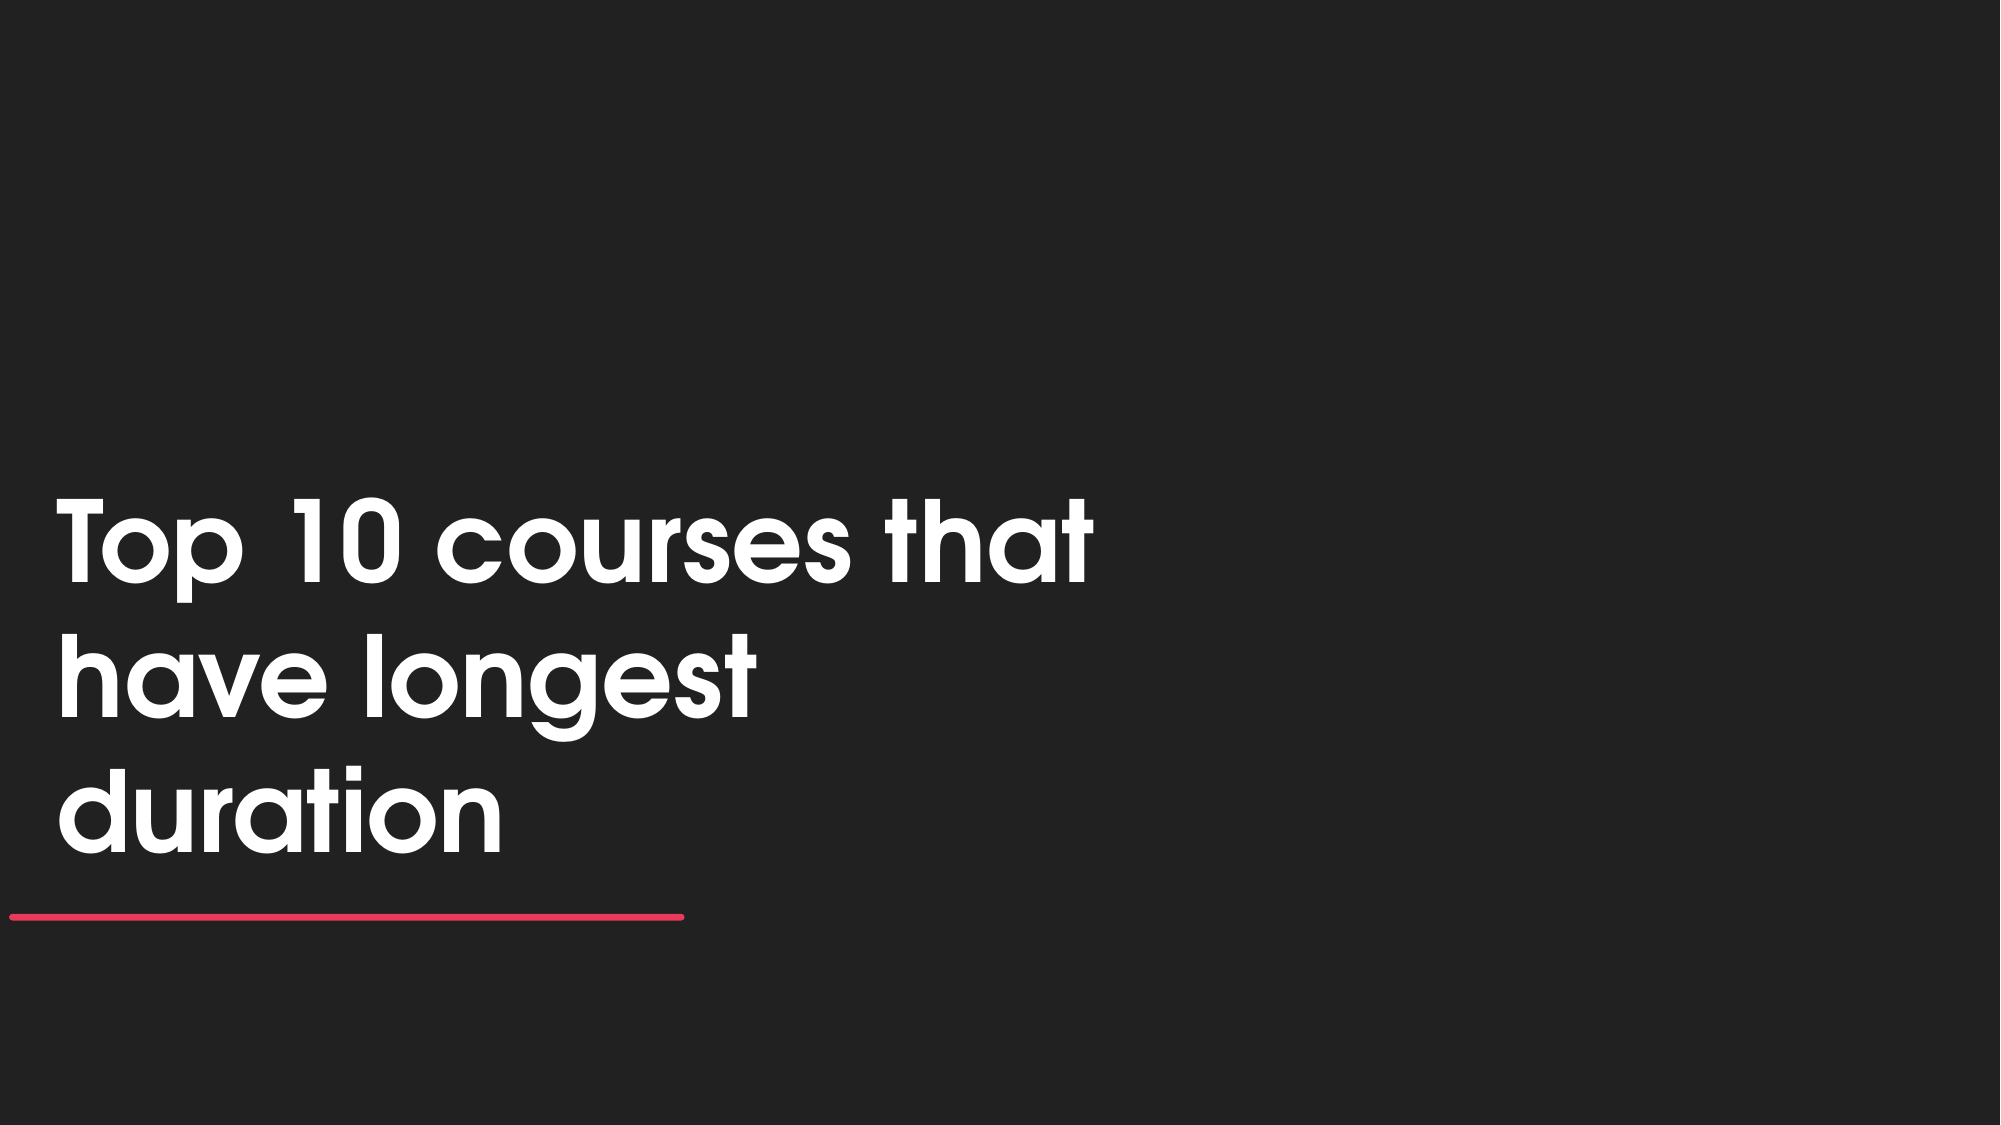

Top 10 courses that have longest duration